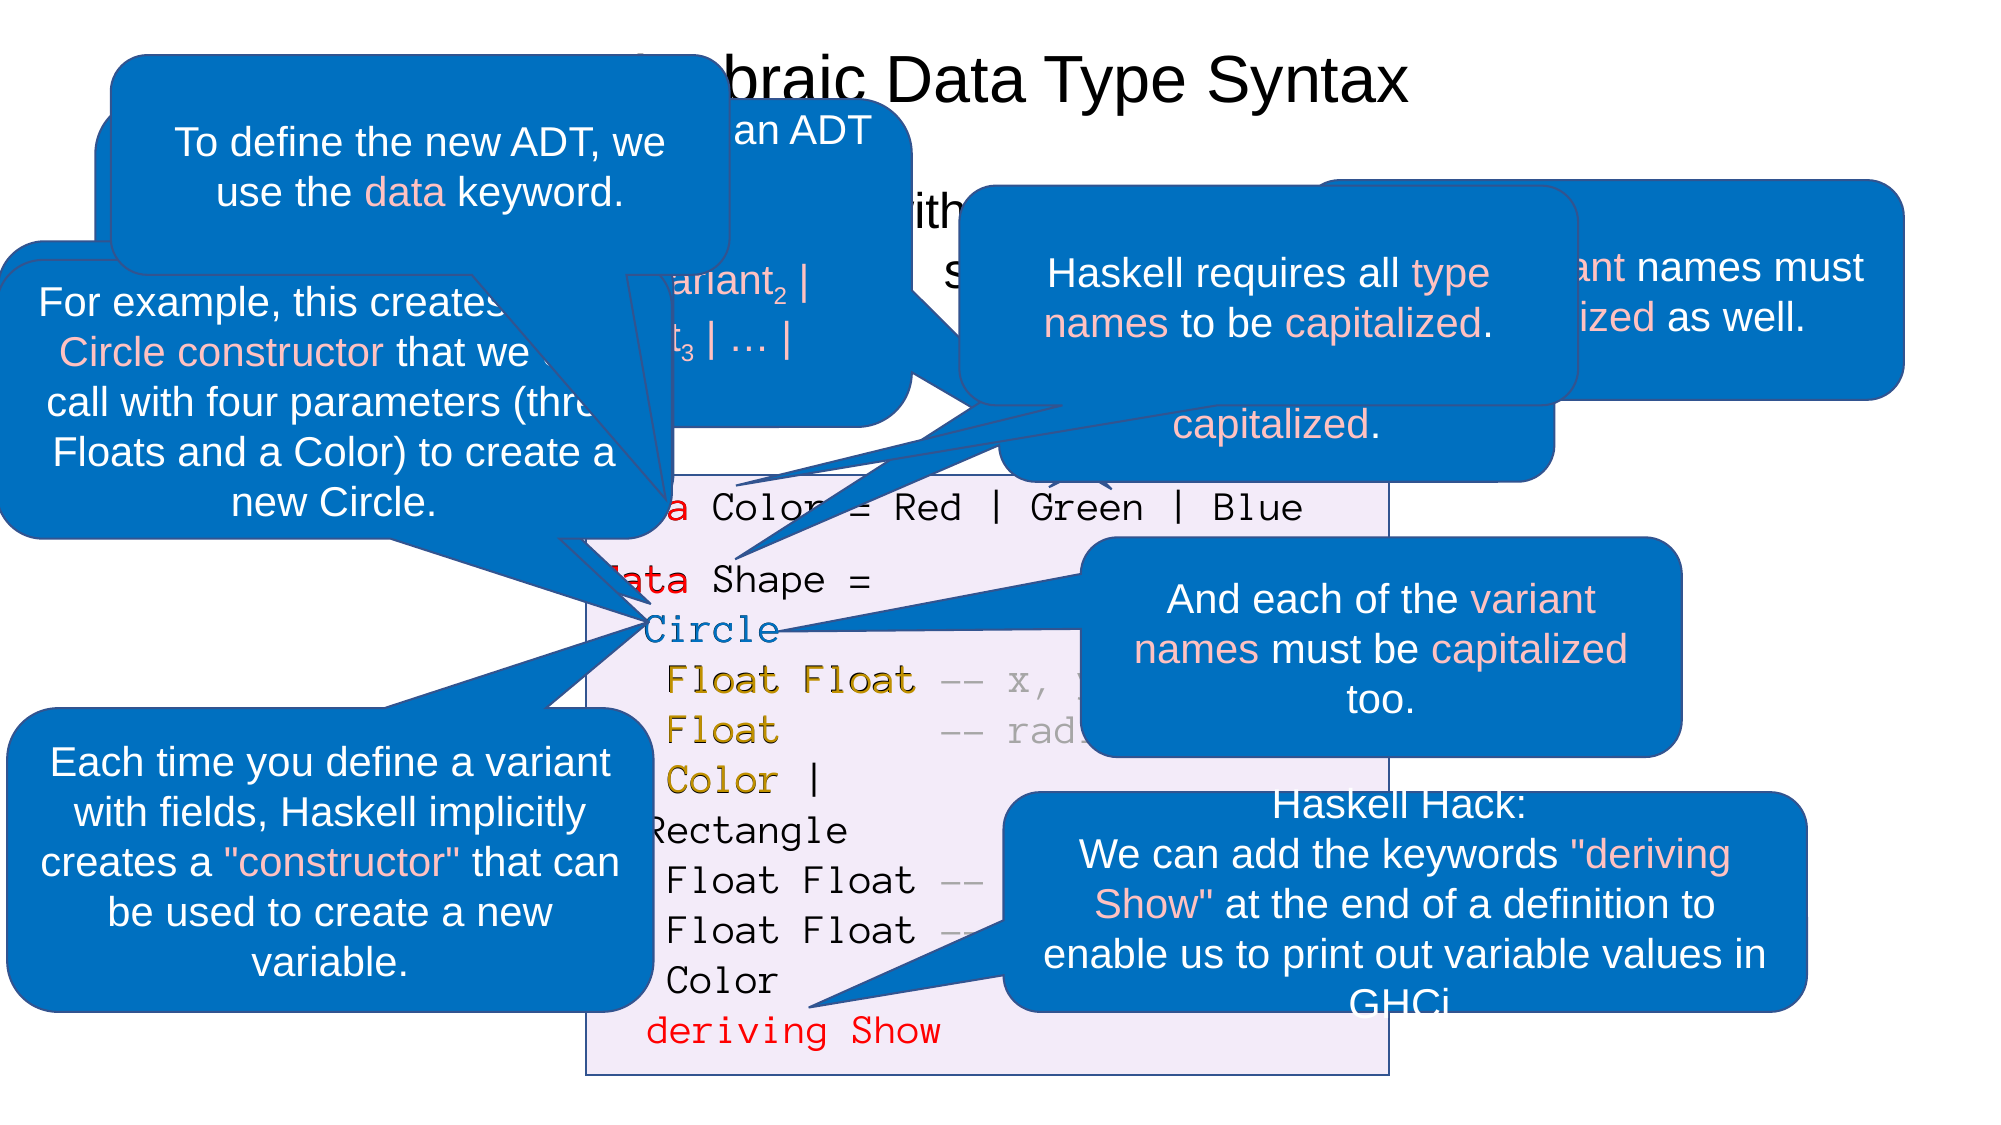

# Algebraic Data Type Syntax
To define the new ADT, we use the data keyword.
The simplest syntax for defining an ADT is:

data TypeName = Variant1 | Variant2 |
                                     Variant3 | … | VariantN
Let's look at another example with Algebraic Data Types and dive into the syntax.
All of its variant names must be capitalized as well.
Haskell requires all type names to be capitalized.
The general syntax for defining a variant that has fields is:

VariantName Type1 Type2  …   TypeN  …
For example, this creates a new Circle constructor that we can call with four parameters (three Floats and a Color) to create a new Circle.
Again, Haskell requires the overall type name to be capitalized.
data Color = Red | Green | Blue

data Shape =
  Circle
   Float Float -- x, y
   Float       -- radius
   Color |
  Rectangle
   Float Float -- x1, y1
   Float Float -- x2, y2
   Color

data
And each of the variant names must be capitalized too.
data
Circle
Float Float
Float
Color
Each time you define a variant with fields, Haskell implicitly creates a "constructor" that can be used to create a new variable.
Haskell Hack:
We can add the keywords "deriving Show" at the end of a definition to enable us to print out variable values in GHCi.
deriving Show